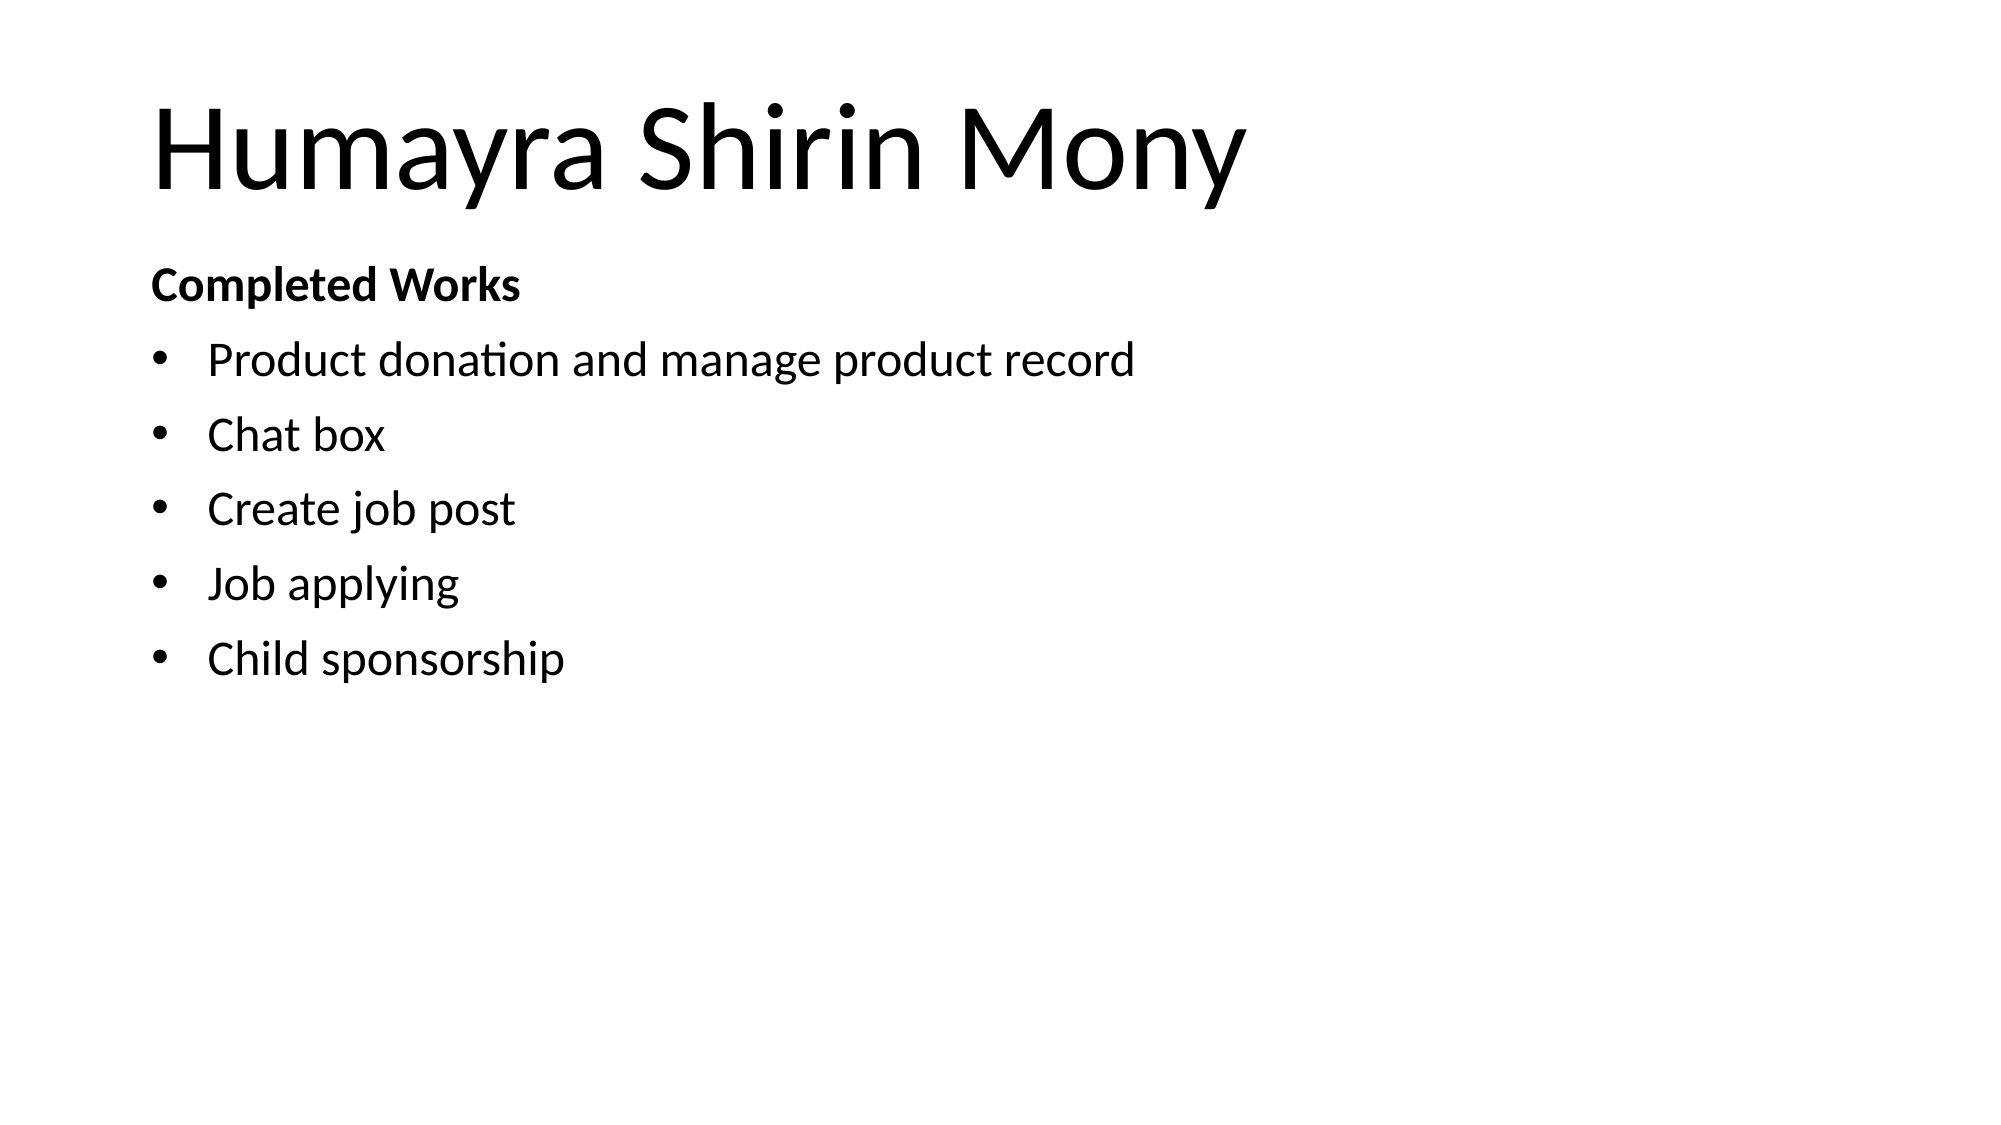

# Humayra Shirin Mony
Completed Works
Product donation and manage product record
Chat box
Create job post
Job applying
Child sponsorship